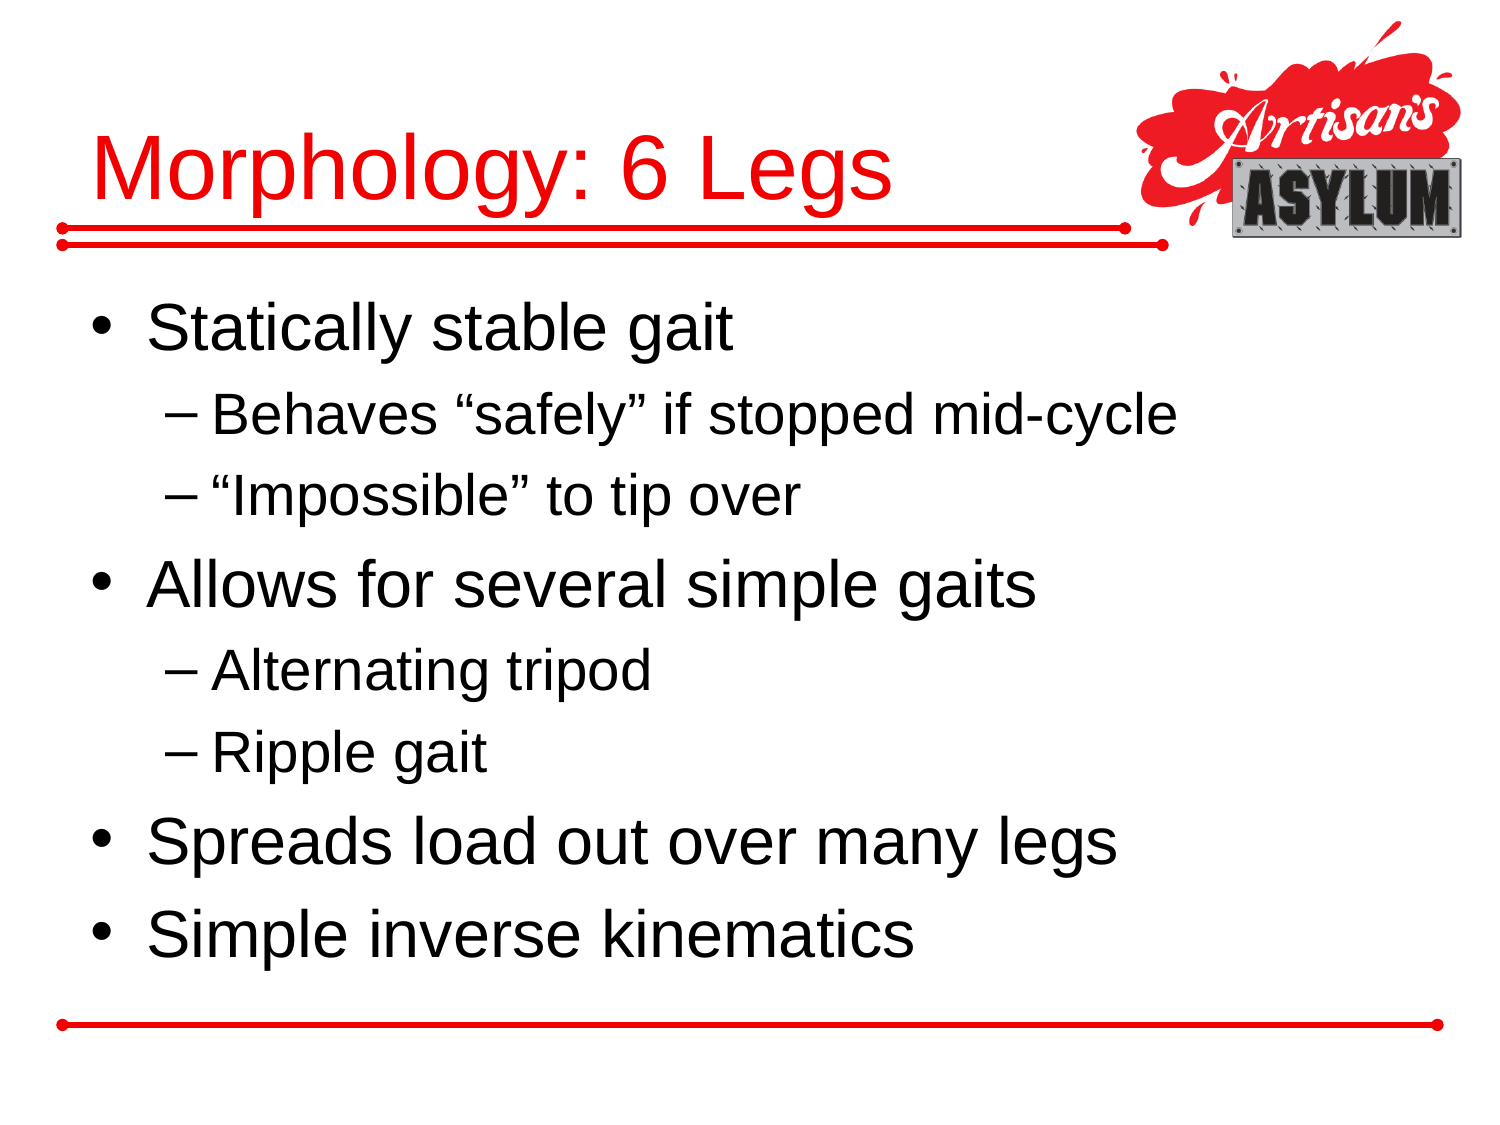

# Morphology: 6 Legs
Statically stable gait
Behaves “safely” if stopped mid-cycle
“Impossible” to tip over
Allows for several simple gaits
Alternating tripod
Ripple gait
Spreads load out over many legs
Simple inverse kinematics